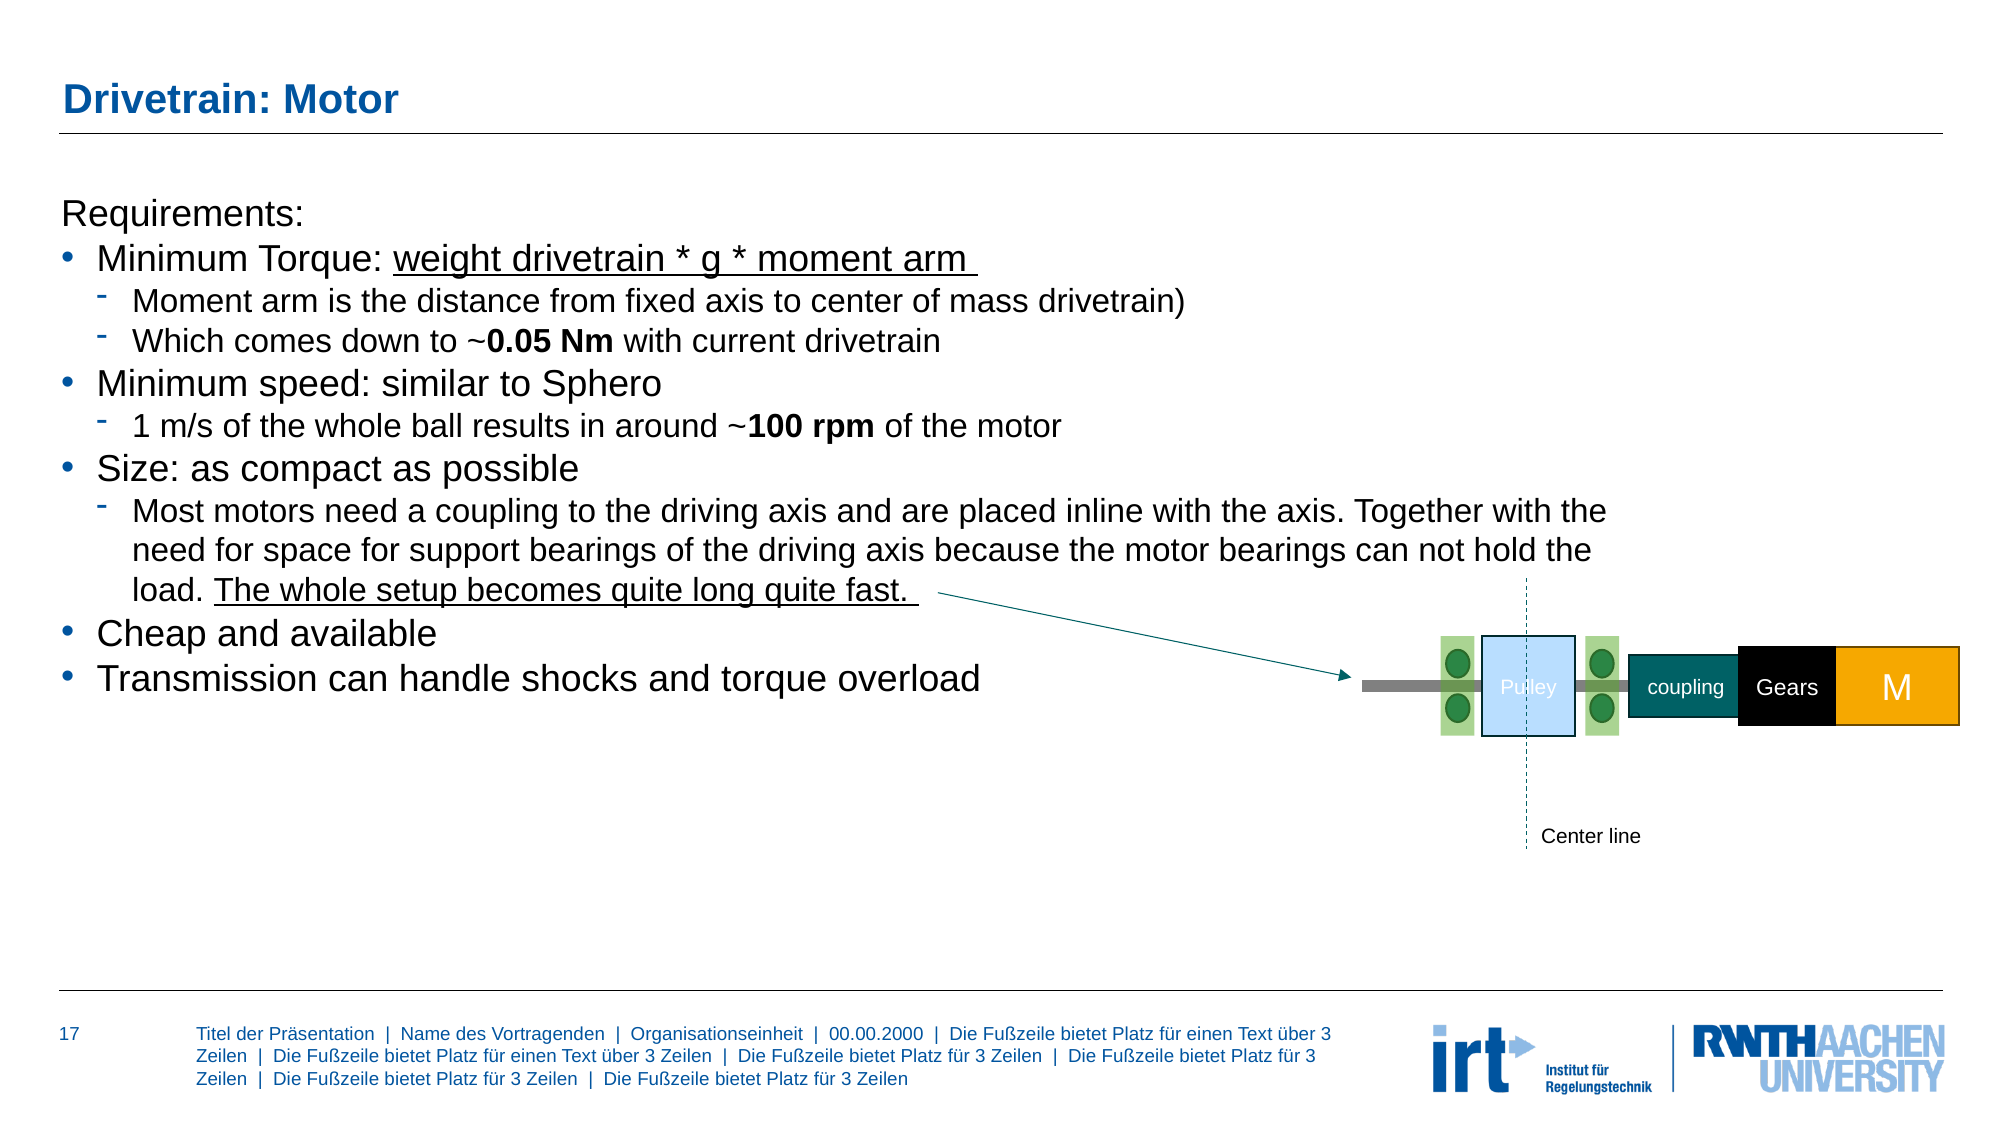

# Drivetrain: Motor
Requirements:
Minimum Torque: weight drivetrain * g * moment arm
Moment arm is the distance from fixed axis to center of mass drivetrain)
Which comes down to ~0.05 Nm with current drivetrain
Minimum speed: similar to Sphero
1 m/s of the whole ball results in around ~100 rpm of the motor
Size: as compact as possible
Most motors need a coupling to the driving axis and are placed inline with the axis. Together with the need for space for support bearings of the driving axis because the motor bearings can not hold the load. The whole setup becomes quite long quite fast.
Cheap and available
Transmission can handle shocks and torque overload

Pulley

Gears
M

coupling

Center line